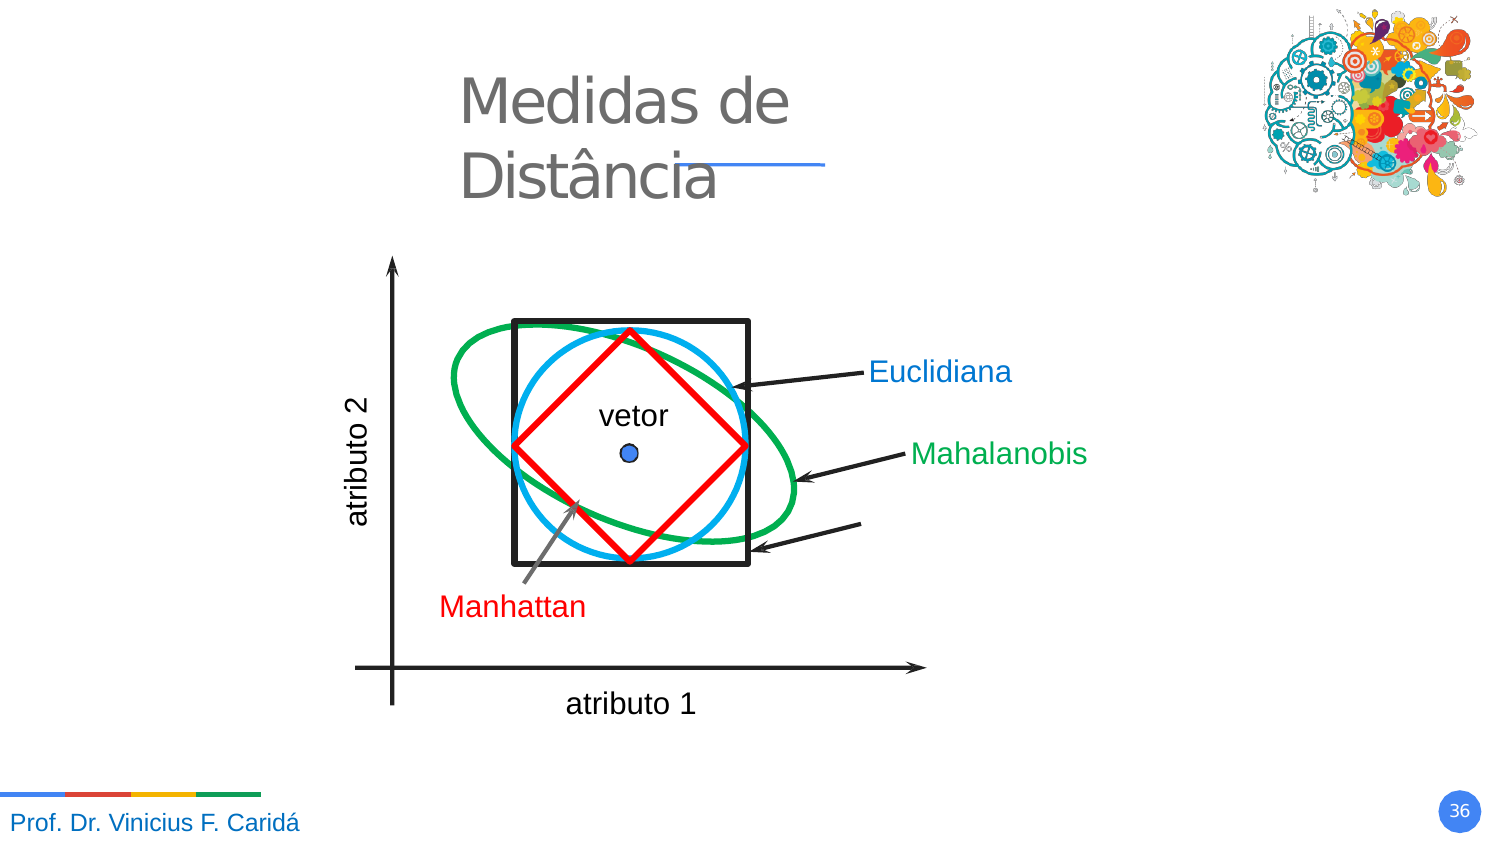

# Medidas de Distância

Euclidiana

vetor
atributo 2
Mahalanobis

Manhattan

atributo 1

36
Prof. Dr. Vinicius F. Caridá